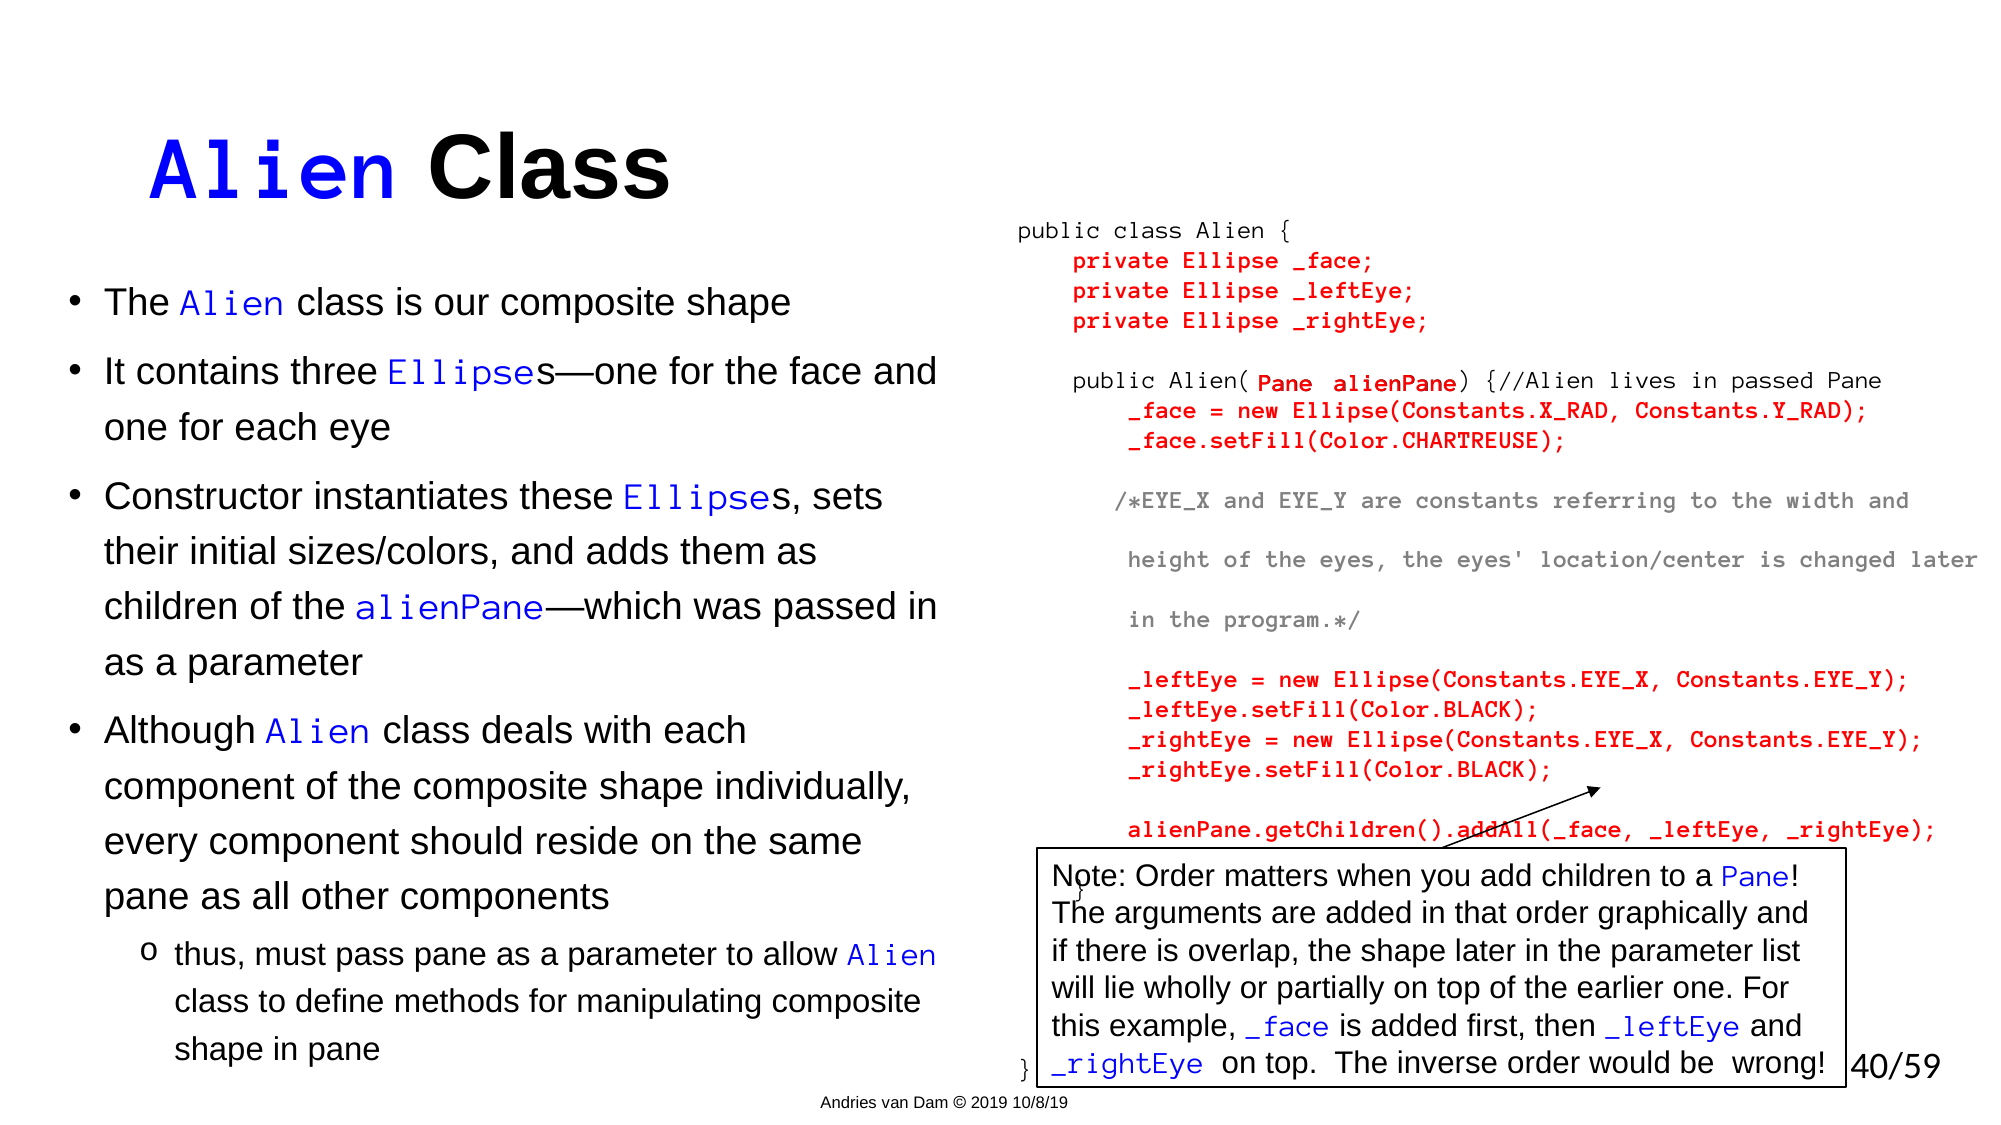

# Alien Class
public class Alien {
    private Ellipse _face;
    private Ellipse _leftEye;
    private Ellipse _rightEye;

    public Alien(               ) {//Alien lives in passed Pane
        _face = new Ellipse(Constants.X_RAD, Constants.Y_RAD);
        _face.setFill(Color.CHARTREUSE);

       /*EYE_X and EYE_Y are constants referring to the width and
        height of the eyes, the eyes' location/center is changed later
        in the program.*/

        _leftEye = new Ellipse(Constants.EYE_X, Constants.EYE_Y);
        _leftEye.setFill(Color.BLACK);
        _rightEye = new Ellipse(Constants.EYE_X, Constants.EYE_Y);
        _rightEye.setFill(Color.BLACK);

        alienPane.getChildren().addAll(_face, _leftEye, _rightEye);
        this.setXLoc(Constants.START_X_OFFSET);
    }

  public void setXLoc(double x) {
    _face.setCenterX(x- Constants.EY  public double getXLoc() {
    return _face.getCenterX();
  }
}
The Alien class is our composite shape
It contains three Ellipses—one for the face and one for each eye
Constructor instantiates these Ellipses, sets their initial sizes/colors, and adds them as children of the alienPane—which was passed in as a parameter
Although Alien class deals with each component of the composite shape individually, every component should reside on the same pane as all other components
thus, must pass pane as a parameter to allow Alien class to define methods for manipulating composite shape in pane

Pane alienPane
Pane alienPane
Note: Order matters when you add children to a Pane! The arguments are added in that order graphically and if there is overlap, the shape later in the parameter list will lie wholly or partially on top of the earlier one. For this example, _face is added first, then _leftEye and _rightEye on top.  The inverse order would be  wrong!